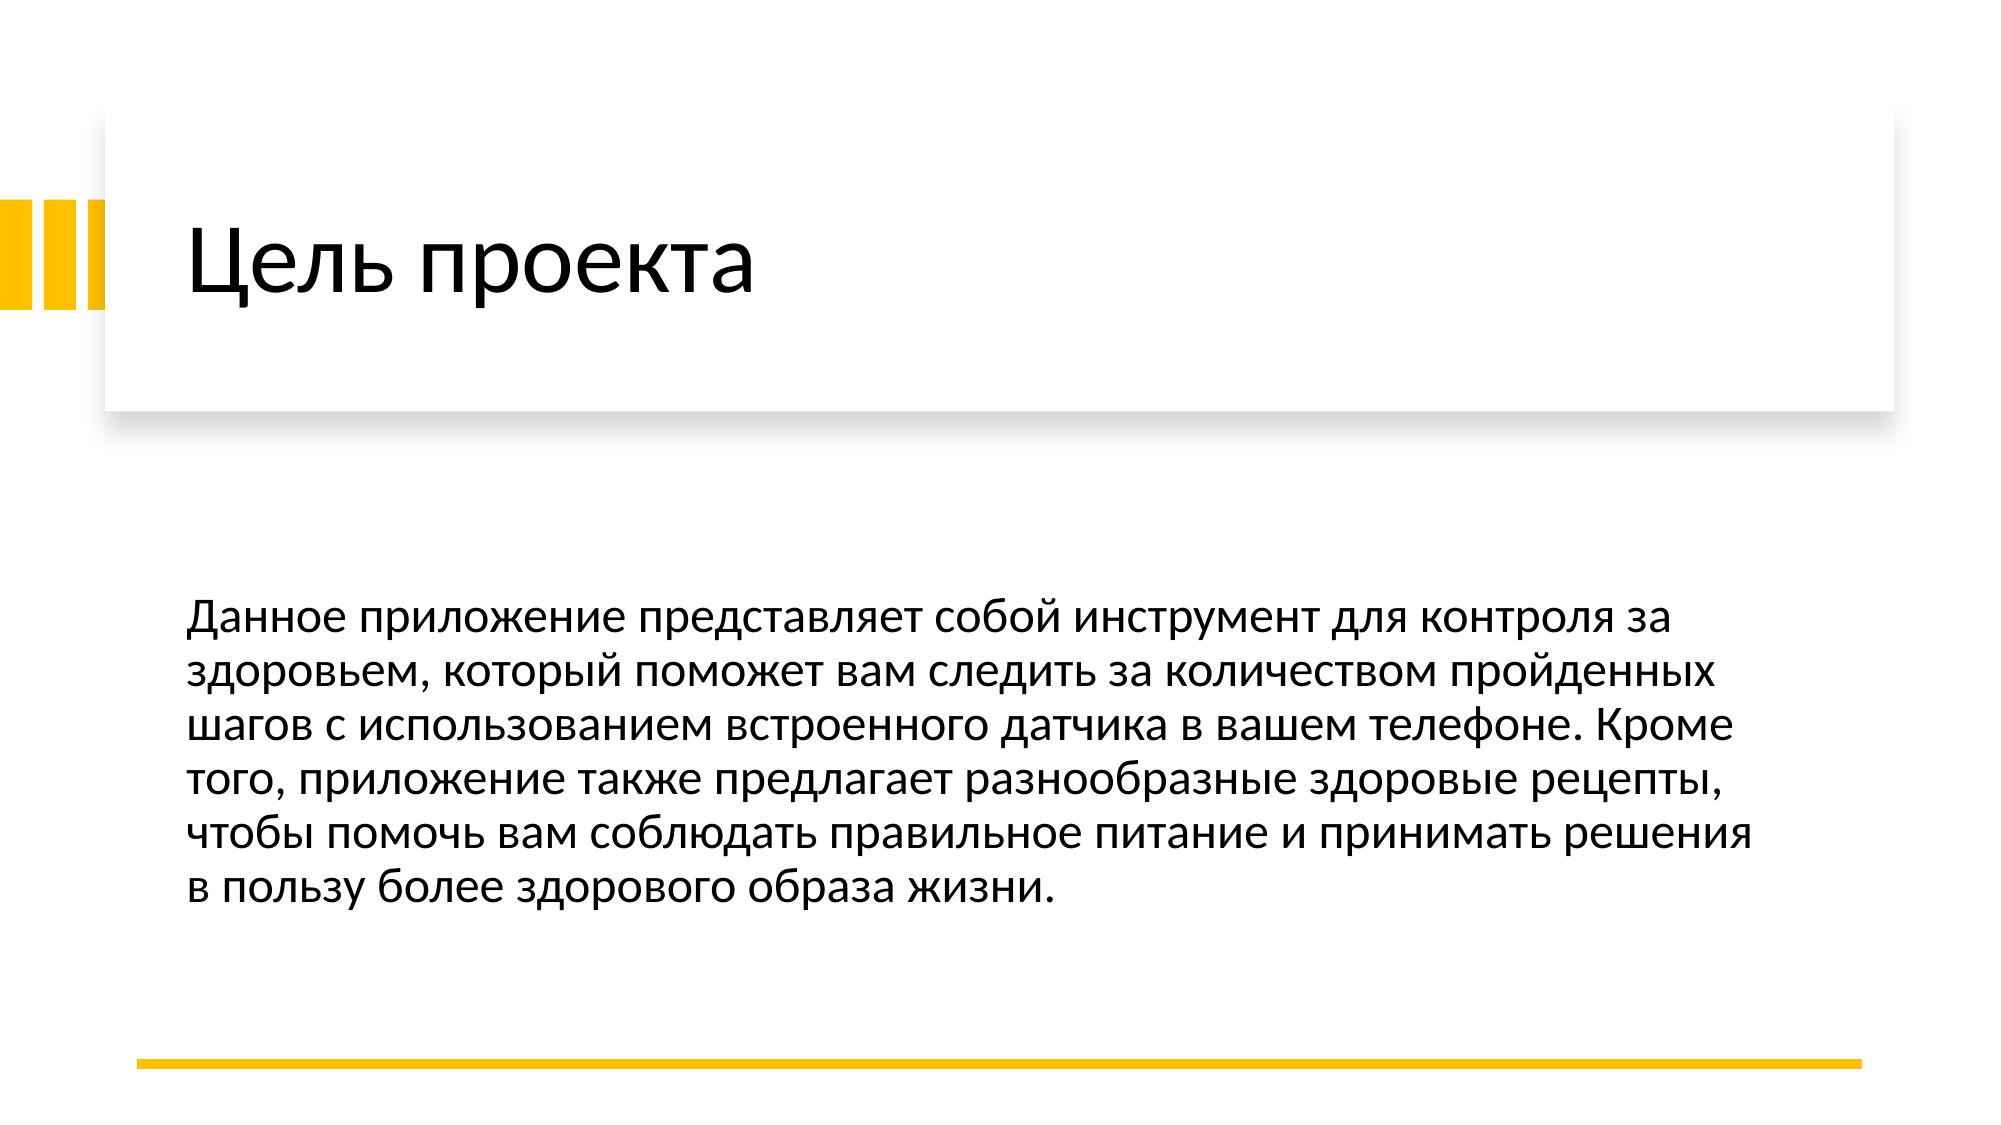

# Цель проекта

Данное приложение представляет собой инструмент для контроля за здоровьем, который поможет вам следить за количеством пройденных шагов с использованием встроенного датчика в вашем телефоне. Кроме того, приложение также предлагает разнообразные здоровые рецепты, чтобы помочь вам соблюдать правильное питание и принимать решения в пользу более здорового образа жизни.